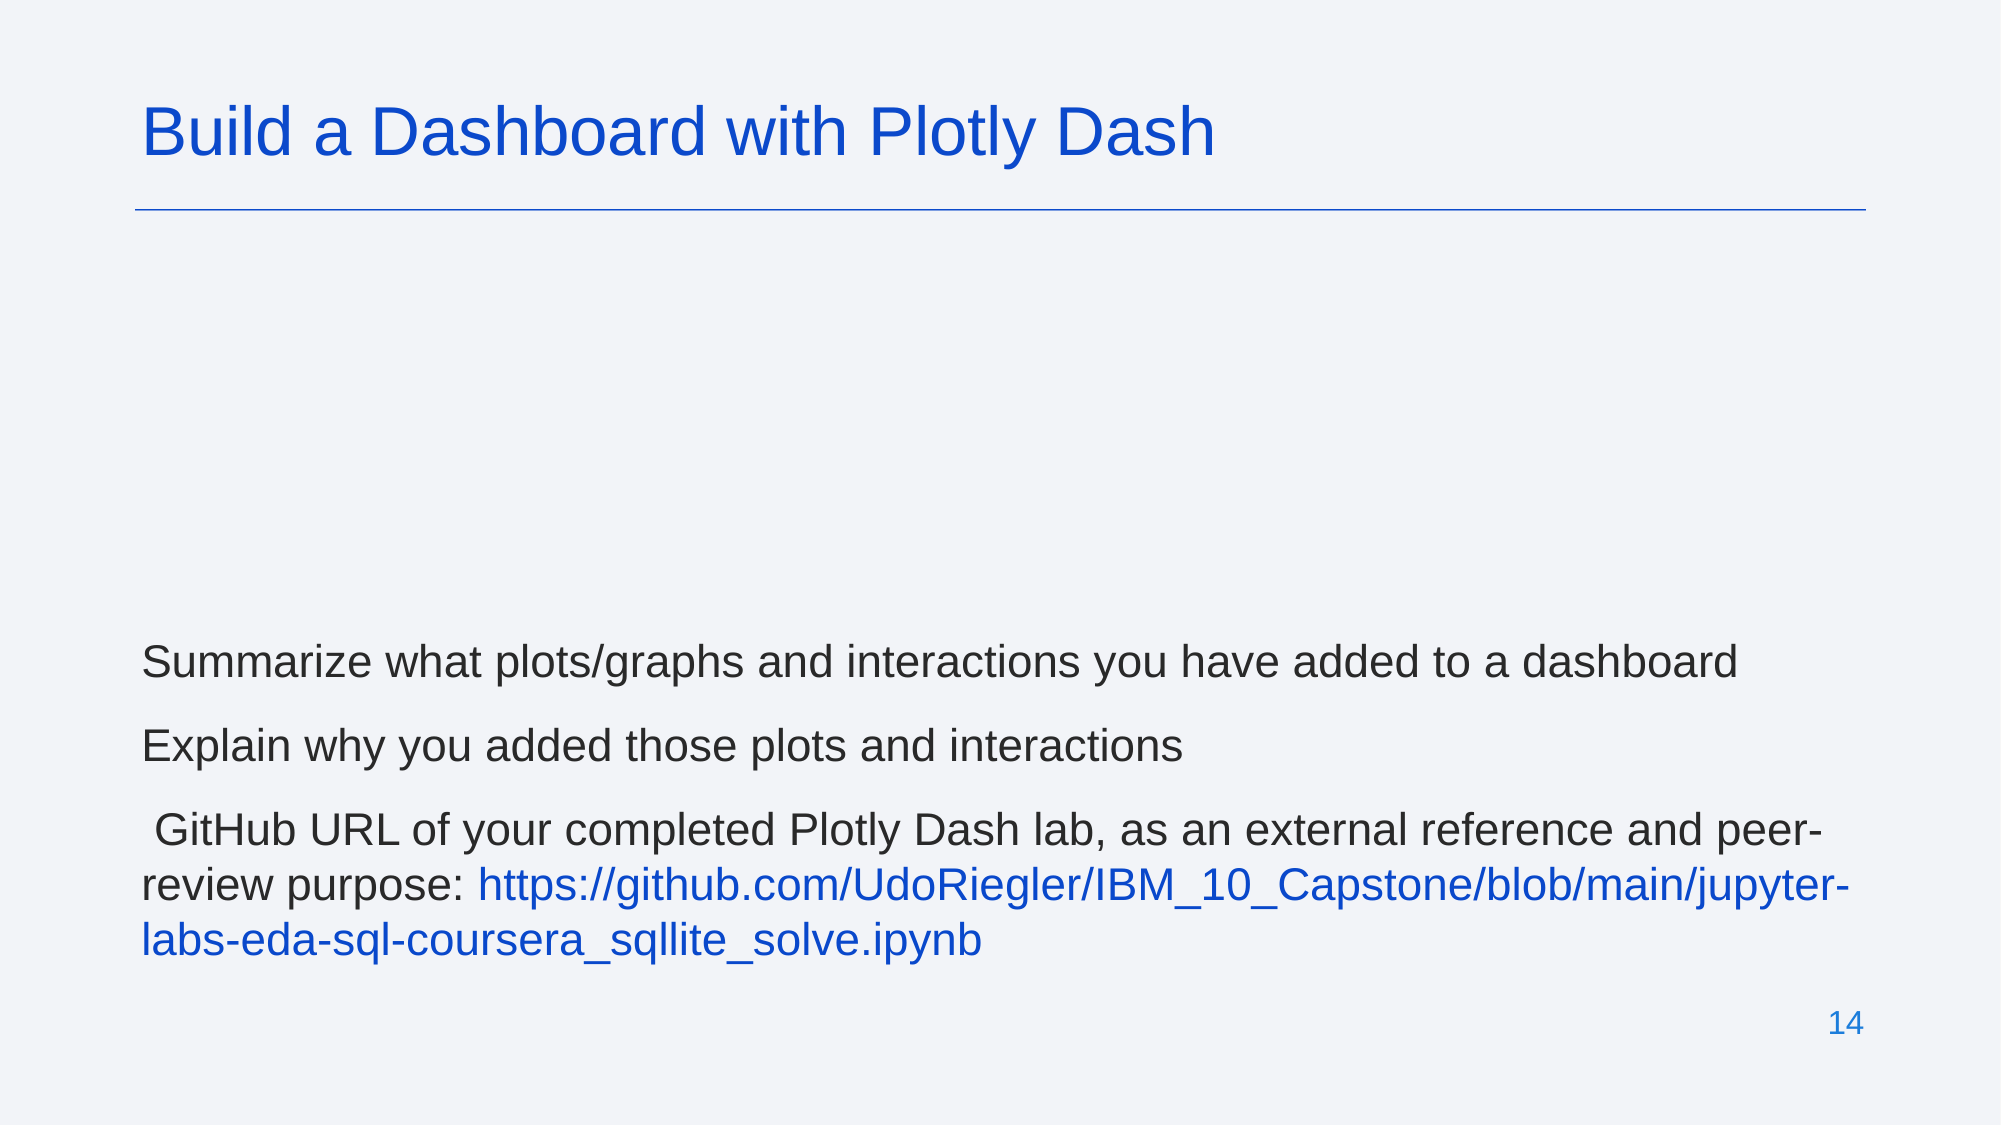

Build a Dashboard with Plotly Dash
Summarize what plots/graphs and interactions you have added to a dashboard
Explain why you added those plots and interactions
 GitHub URL of your completed Plotly Dash lab, as an external reference and peer-review purpose: https://github.com/UdoRiegler/IBM_10_Capstone/blob/main/jupyter-labs-eda-sql-coursera_sqllite_solve.ipynb

14